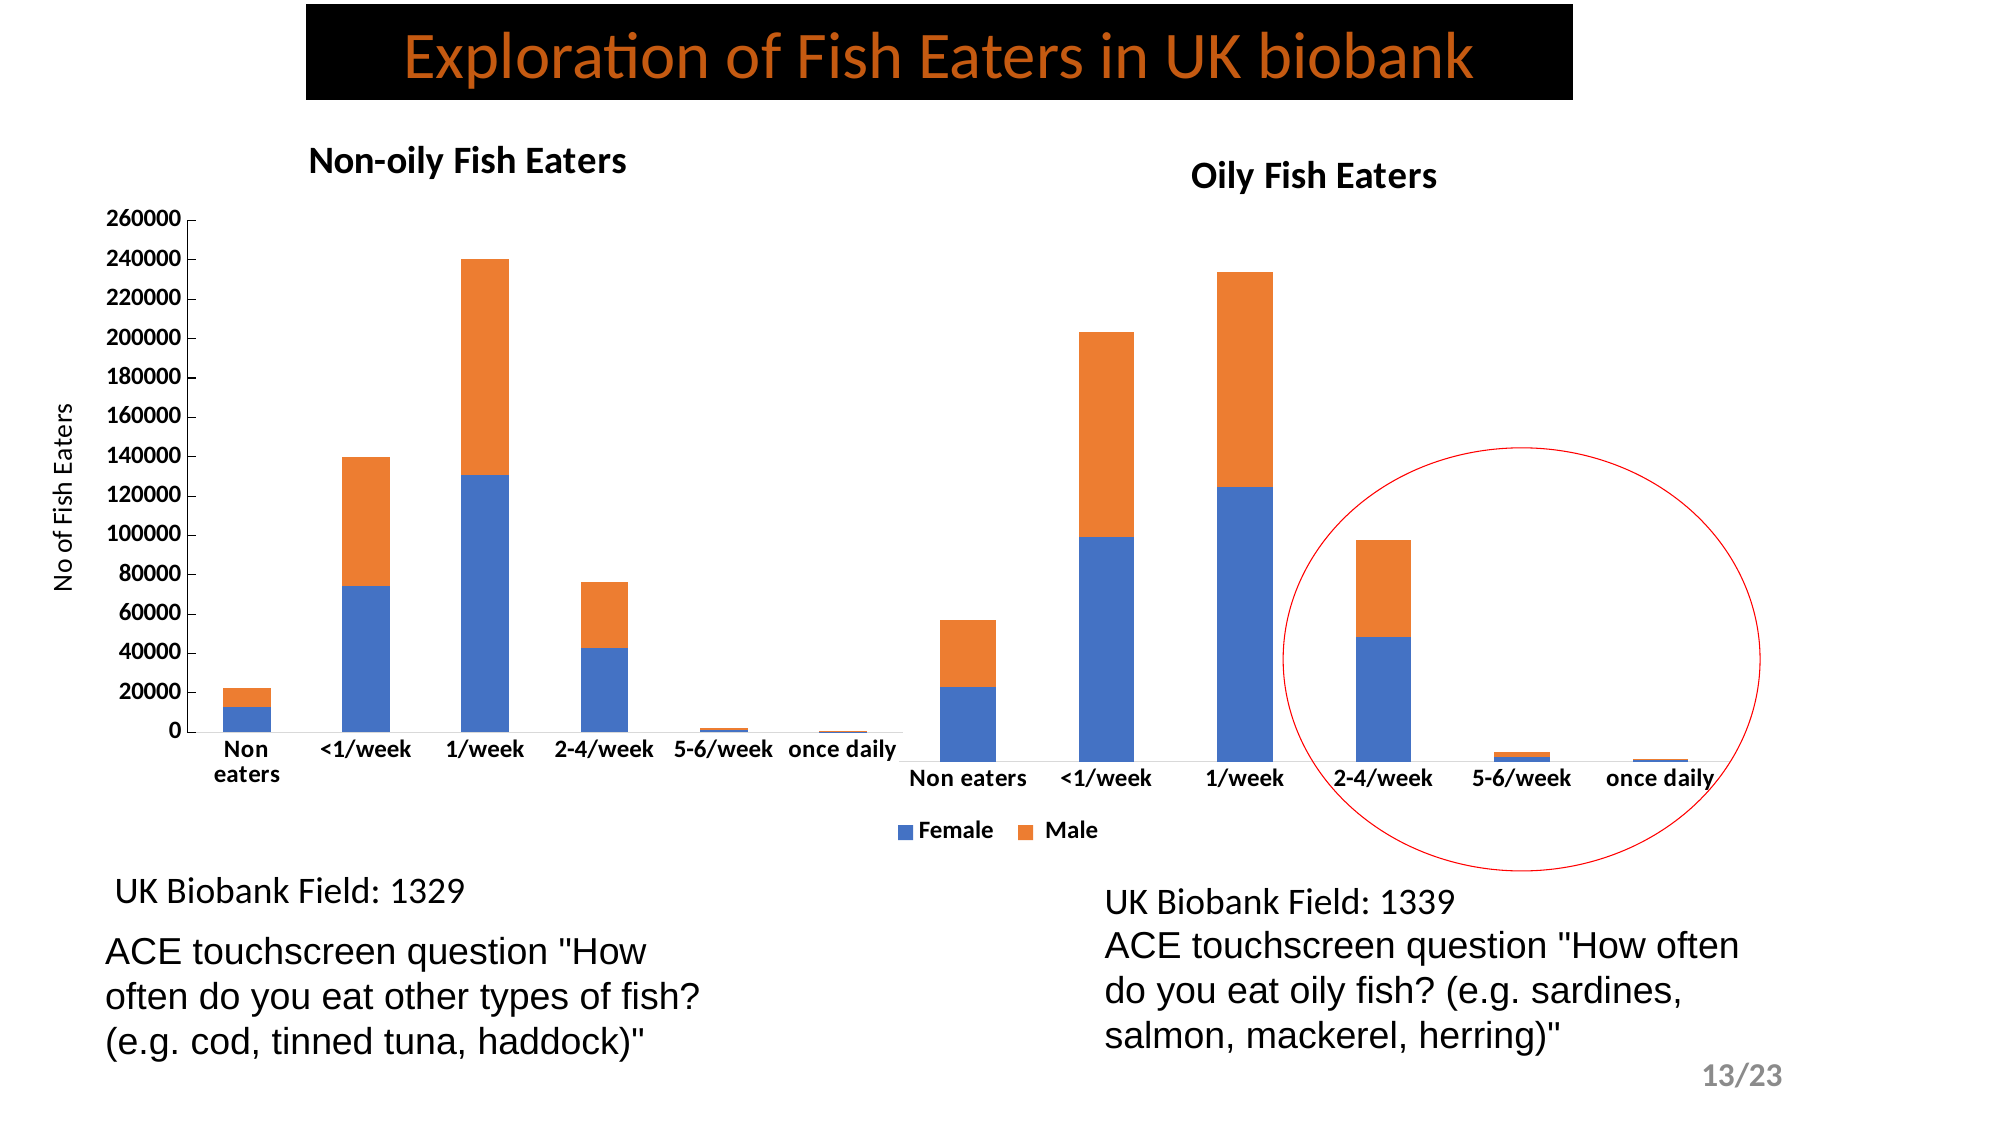

Exploration of Fish Eaters in UK biobank

### Chart: Non-oily Fish Eaters

| Category | Female |  Male |
|---|---|---|
| Non eaters | 12746.0 | 9892.0 |
| <1/week | 74131.0 | 65659.0 |
| 1/week | 130644.0 | 109789.0 |
| 2-4/week | 42791.0 | 33426.0 |
| 5-6/week | 1142.0 | 1154.0 |
| once daily | 409.0 | 354.0 |

### Chart: Oily Fish Eaters

| Category | Female |  Male |
|---|---|---|
| Non eaters | 27887.0 | 24931.0 |
| <1/week | 83403.0 | 76365.0 |
| 1/week | 102121.0 | 80255.0 |
| 2-4/week | 46403.0 | 36168.0 |
| 5-6/week | 1578.0 | 1887.0 |
| once daily | 471.0 | 678.0 |
UK Biobank Field: 1329
UK Biobank Field: 1339
ACE touchscreen question "How often do you eat oily fish? (e.g. sardines, salmon, mackerel, herring)"
ACE touchscreen question "How often do you eat other types of fish? (e.g. cod, tinned tuna, haddock)"
13/23